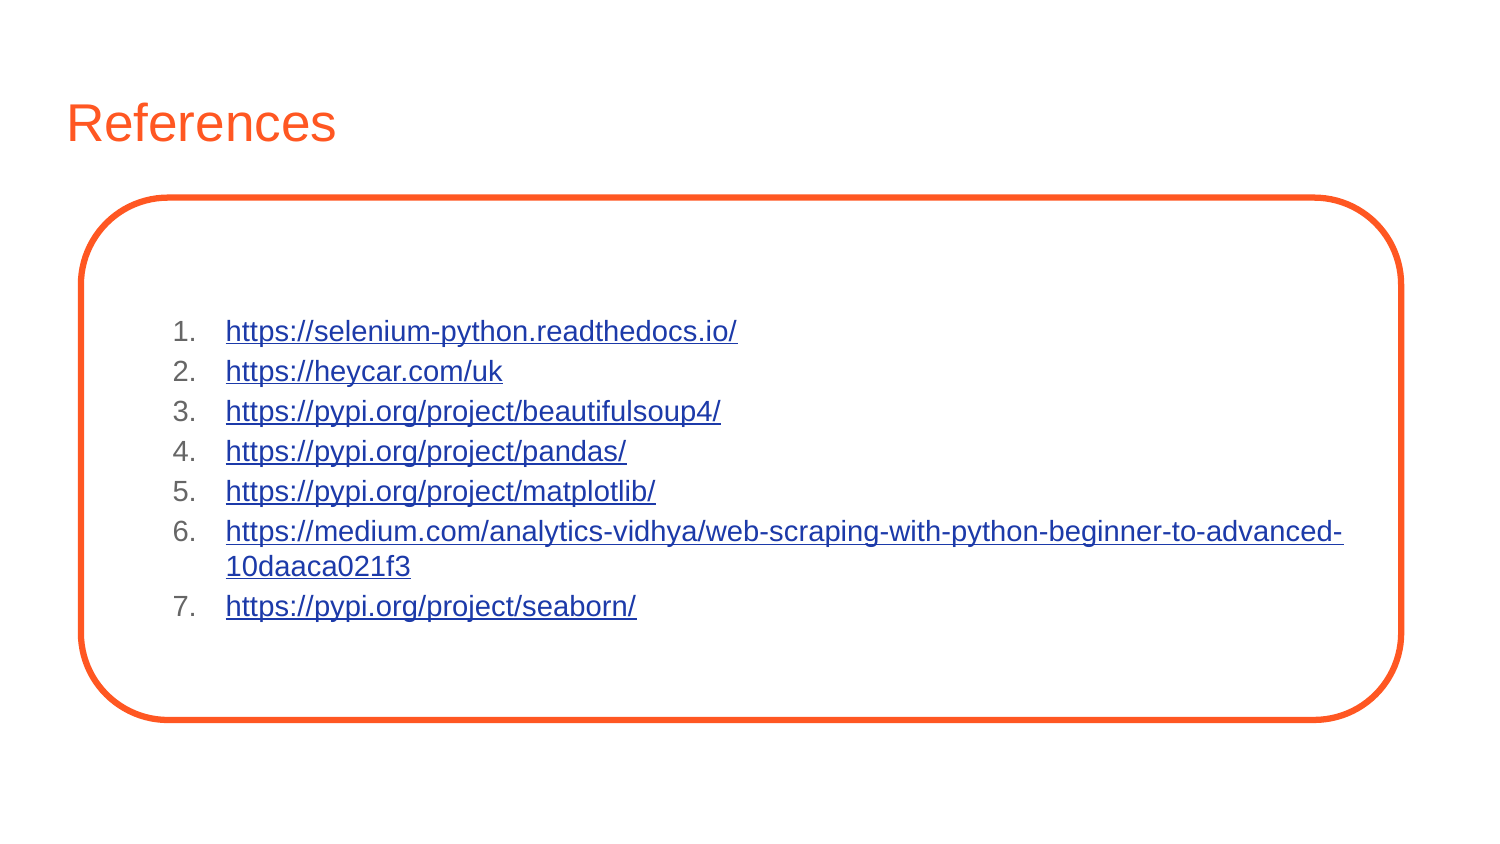

# References

https://selenium-python.readthedocs.io/
https://heycar.com/uk
https://pypi.org/project/beautifulsoup4/
https://pypi.org/project/pandas/
https://pypi.org/project/matplotlib/
https://medium.com/analytics-vidhya/web-scraping-with-python-beginner-to-advanced-10daaca021f3
https://pypi.org/project/seaborn/